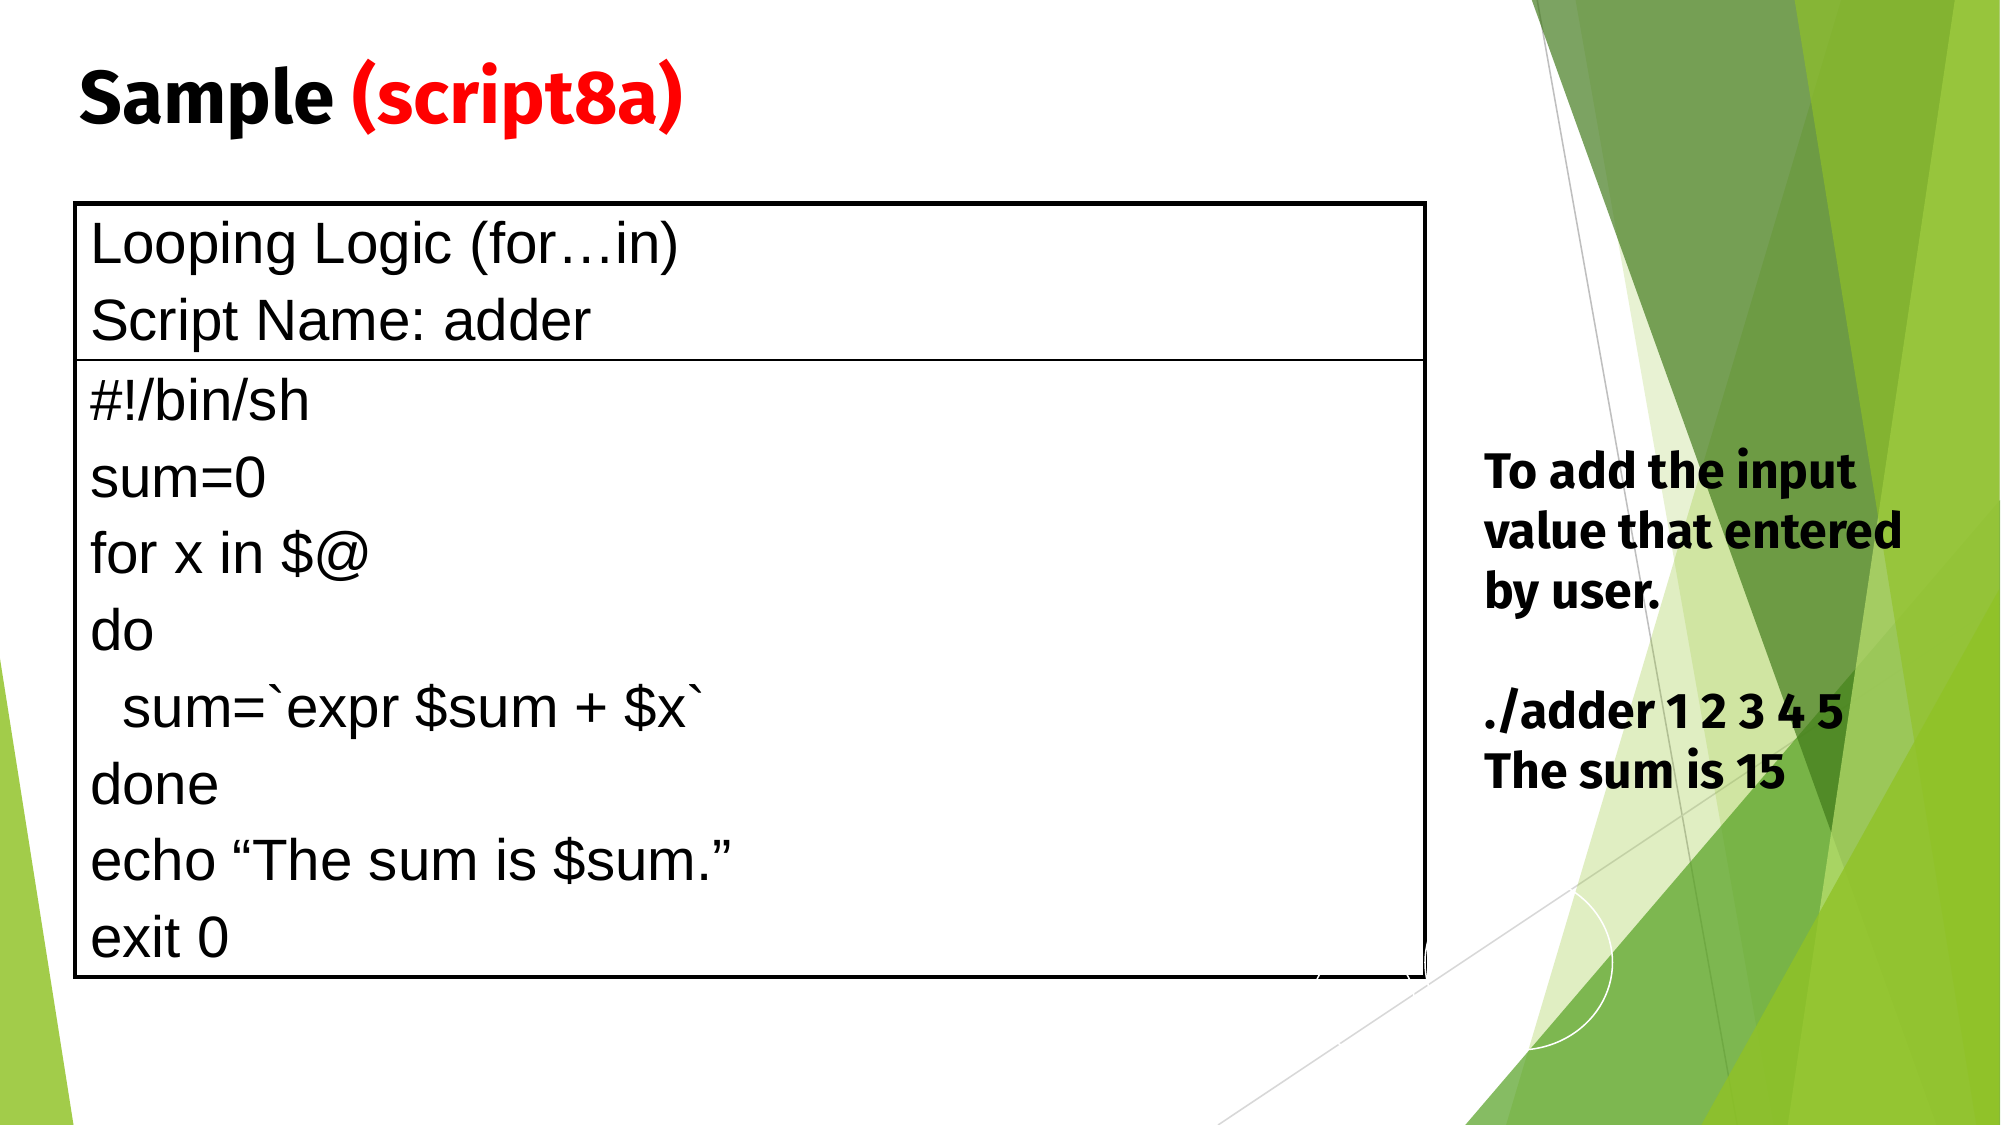

Sample (script8a)
| Looping Logic (for…in) Script Name: adder |
| --- |
| #!/bin/sh sum=0 for x in $@ do sum=`expr $sum + $x` done echo “The sum is $sum.” exit 0 |
To add the input value that entered by user.

./adder 1 2 3 4 5
The sum is 15